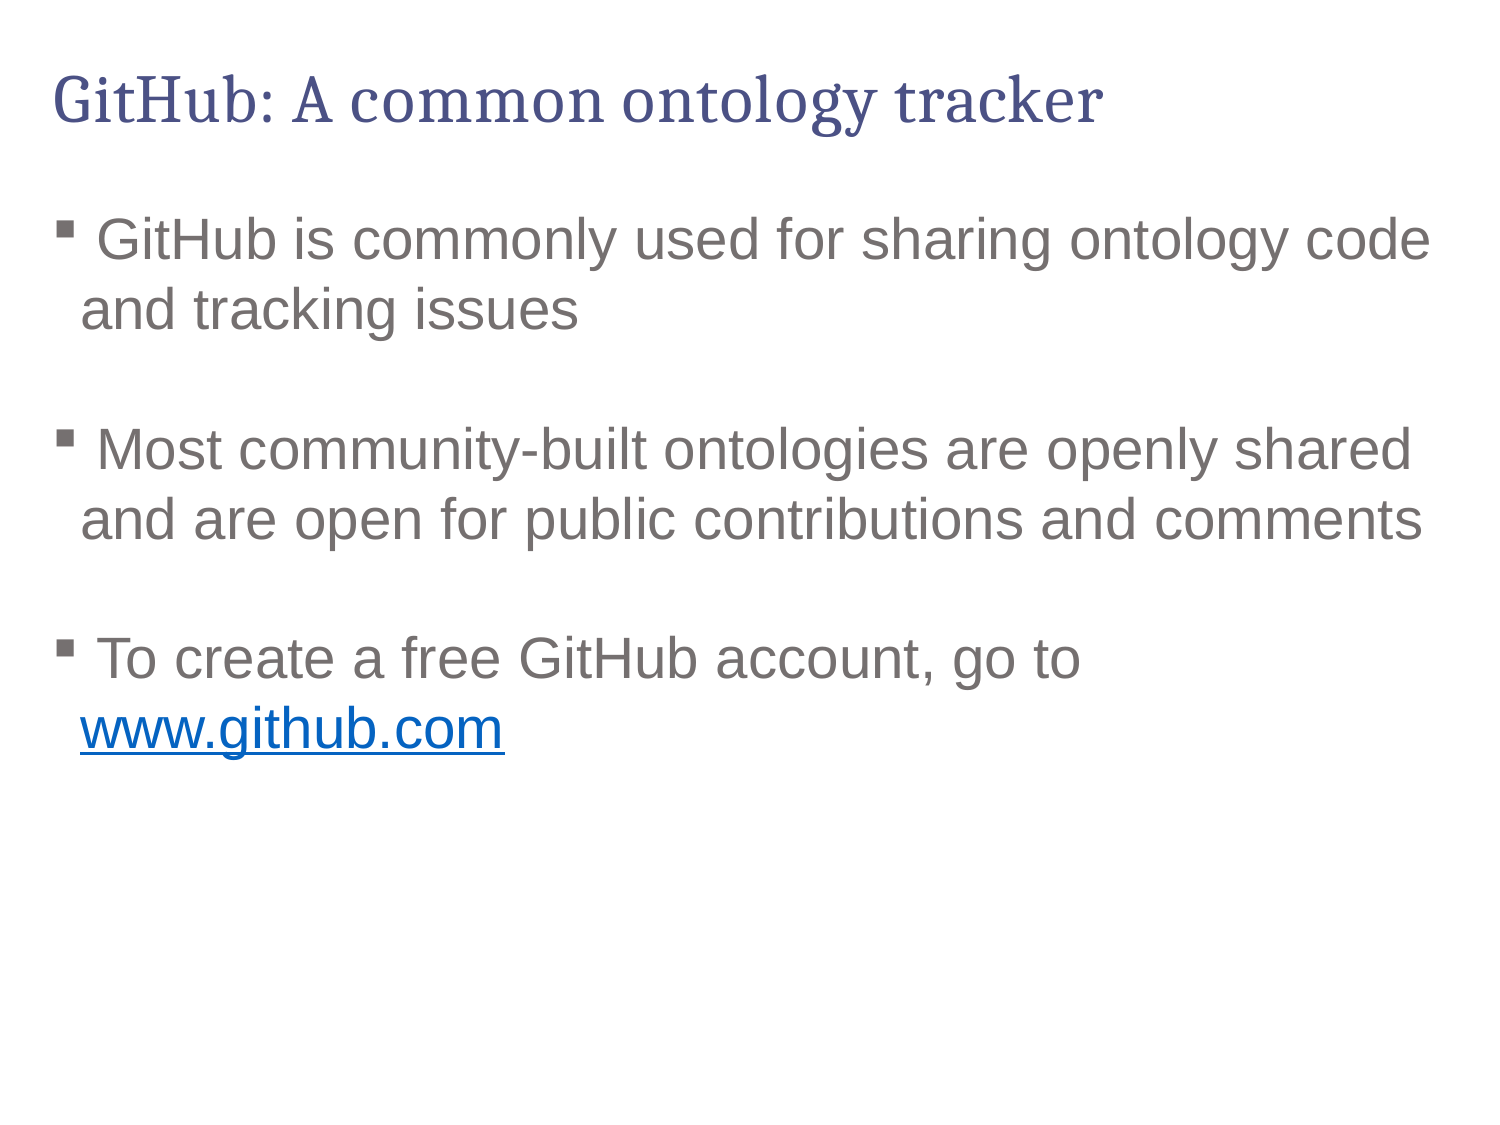

# GitHub: A common ontology tracker
 GitHub is commonly used for sharing ontology code and tracking issues

 Most community-built ontologies are openly shared and are open for public contributions and comments

 To create a free GitHub account, go to www.github.com